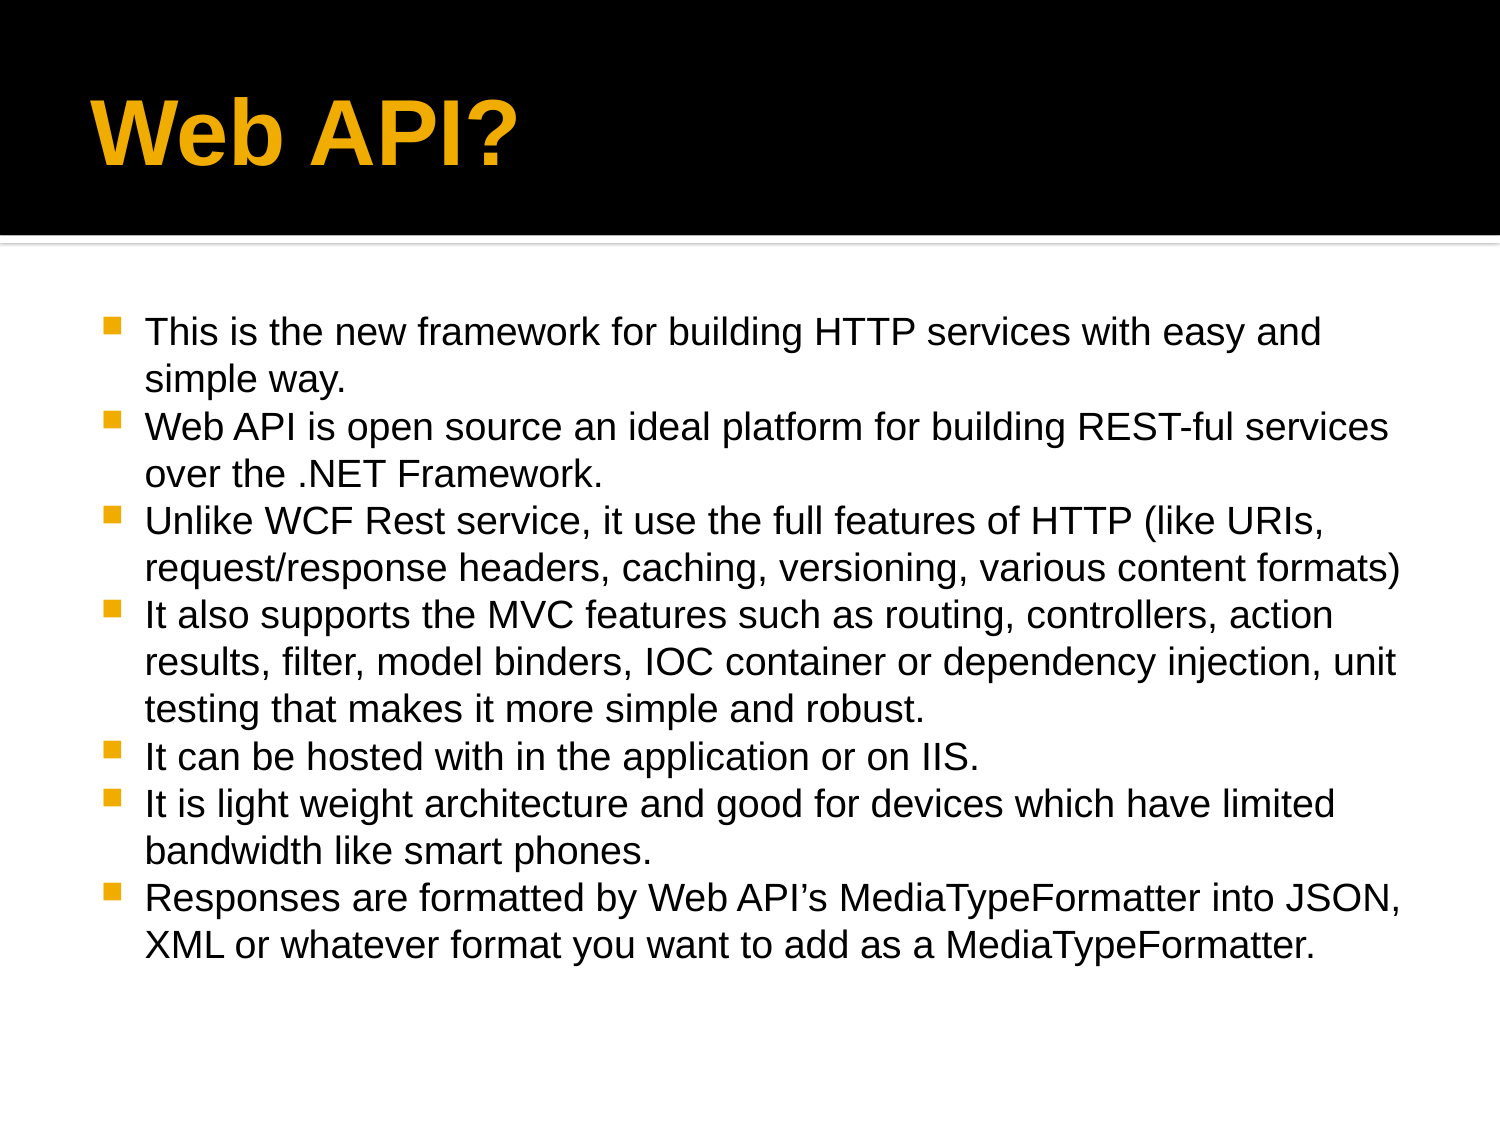

# Web API?
This is the new framework for building HTTP services with easy and simple way.
Web API is open source an ideal platform for building REST-ful services over the .NET Framework.
Unlike WCF Rest service, it use the full features of HTTP (like URIs, request/response headers, caching, versioning, various content formats)
It also supports the MVC features such as routing, controllers, action results, filter, model binders, IOC container or dependency injection, unit testing that makes it more simple and robust.
It can be hosted with in the application or on IIS.
It is light weight architecture and good for devices which have limited bandwidth like smart phones.
Responses are formatted by Web API’s MediaTypeFormatter into JSON, XML or whatever format you want to add as a MediaTypeFormatter.